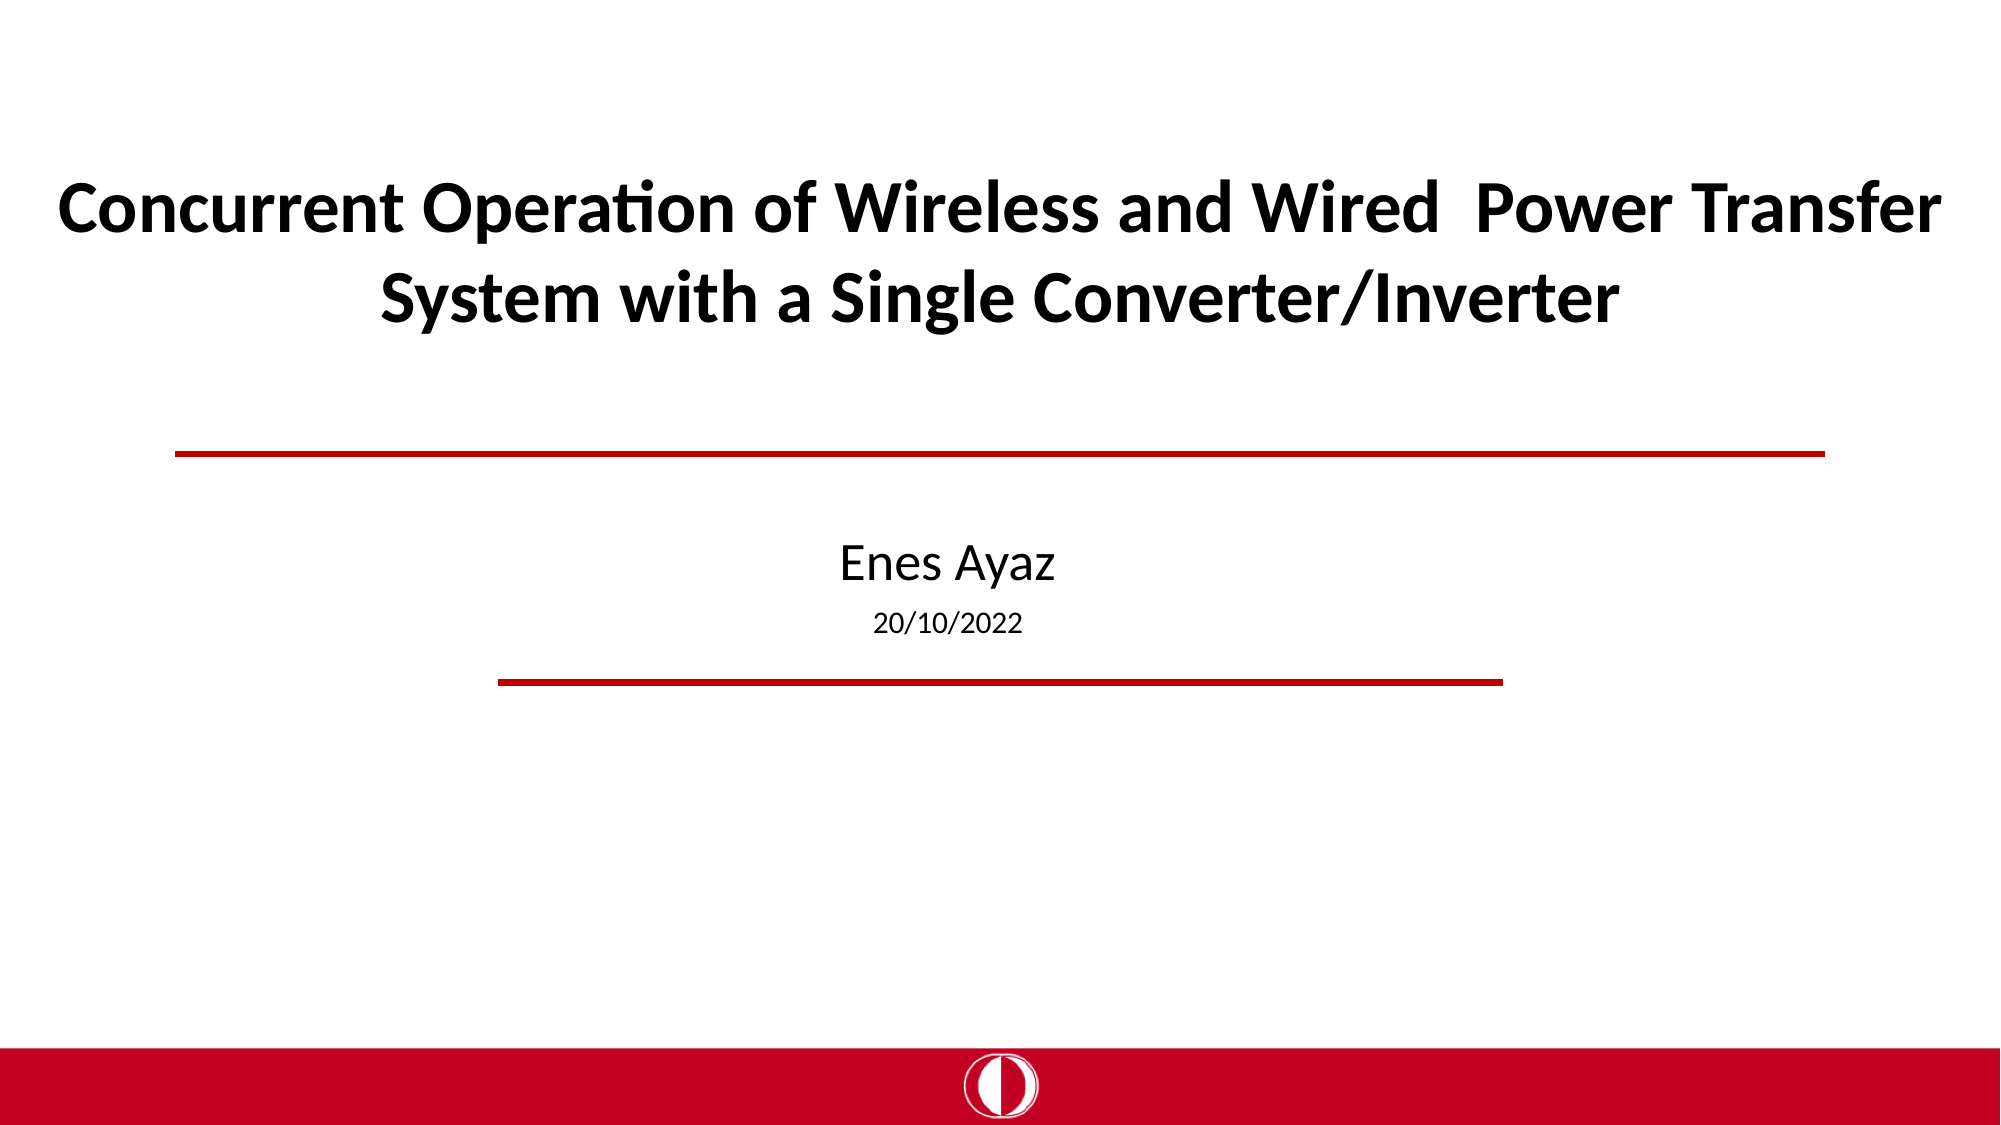

Concurrent Operation of Wireless and Wired  Power Transfer System with a Single Converter/Inverter

Enes Ayaz
20/10/2022